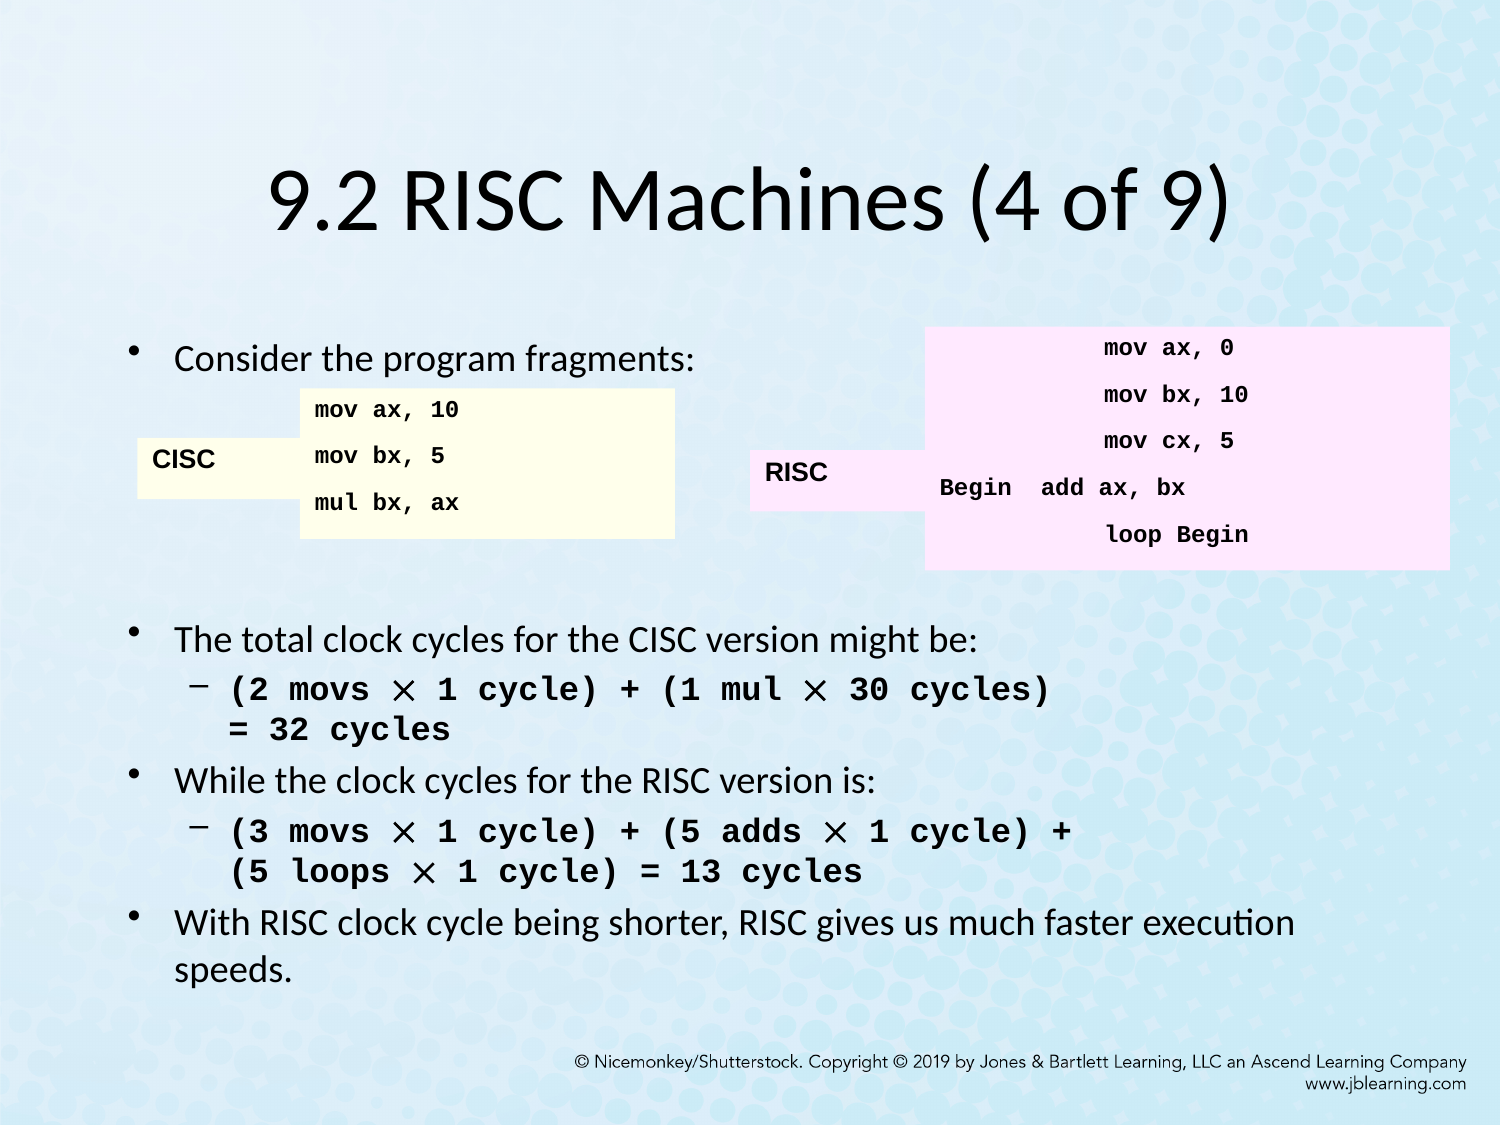

# 9.2 RISC Machines (4 of 9)
Consider the program fragments:

The total clock cycles for the CISC version might be:
(2 movs × 1 cycle) + (1 mul × 30 cycles)
= 32 cycles
While the clock cycles for the RISC version is:
(3 movs × 1 cycle) + (5 adds × 1 cycle) +
(5 loops × 1 cycle) = 13 cycles
With RISC clock cycle being shorter, RISC gives us much faster execution speeds.
	 mov ax, 0
	 mov bx, 10
	 mov cx, 5
Begin  add ax, bx
	 loop Begin
mov ax, 10
mov bx, 5
mul bx, ax
CISC
RISC